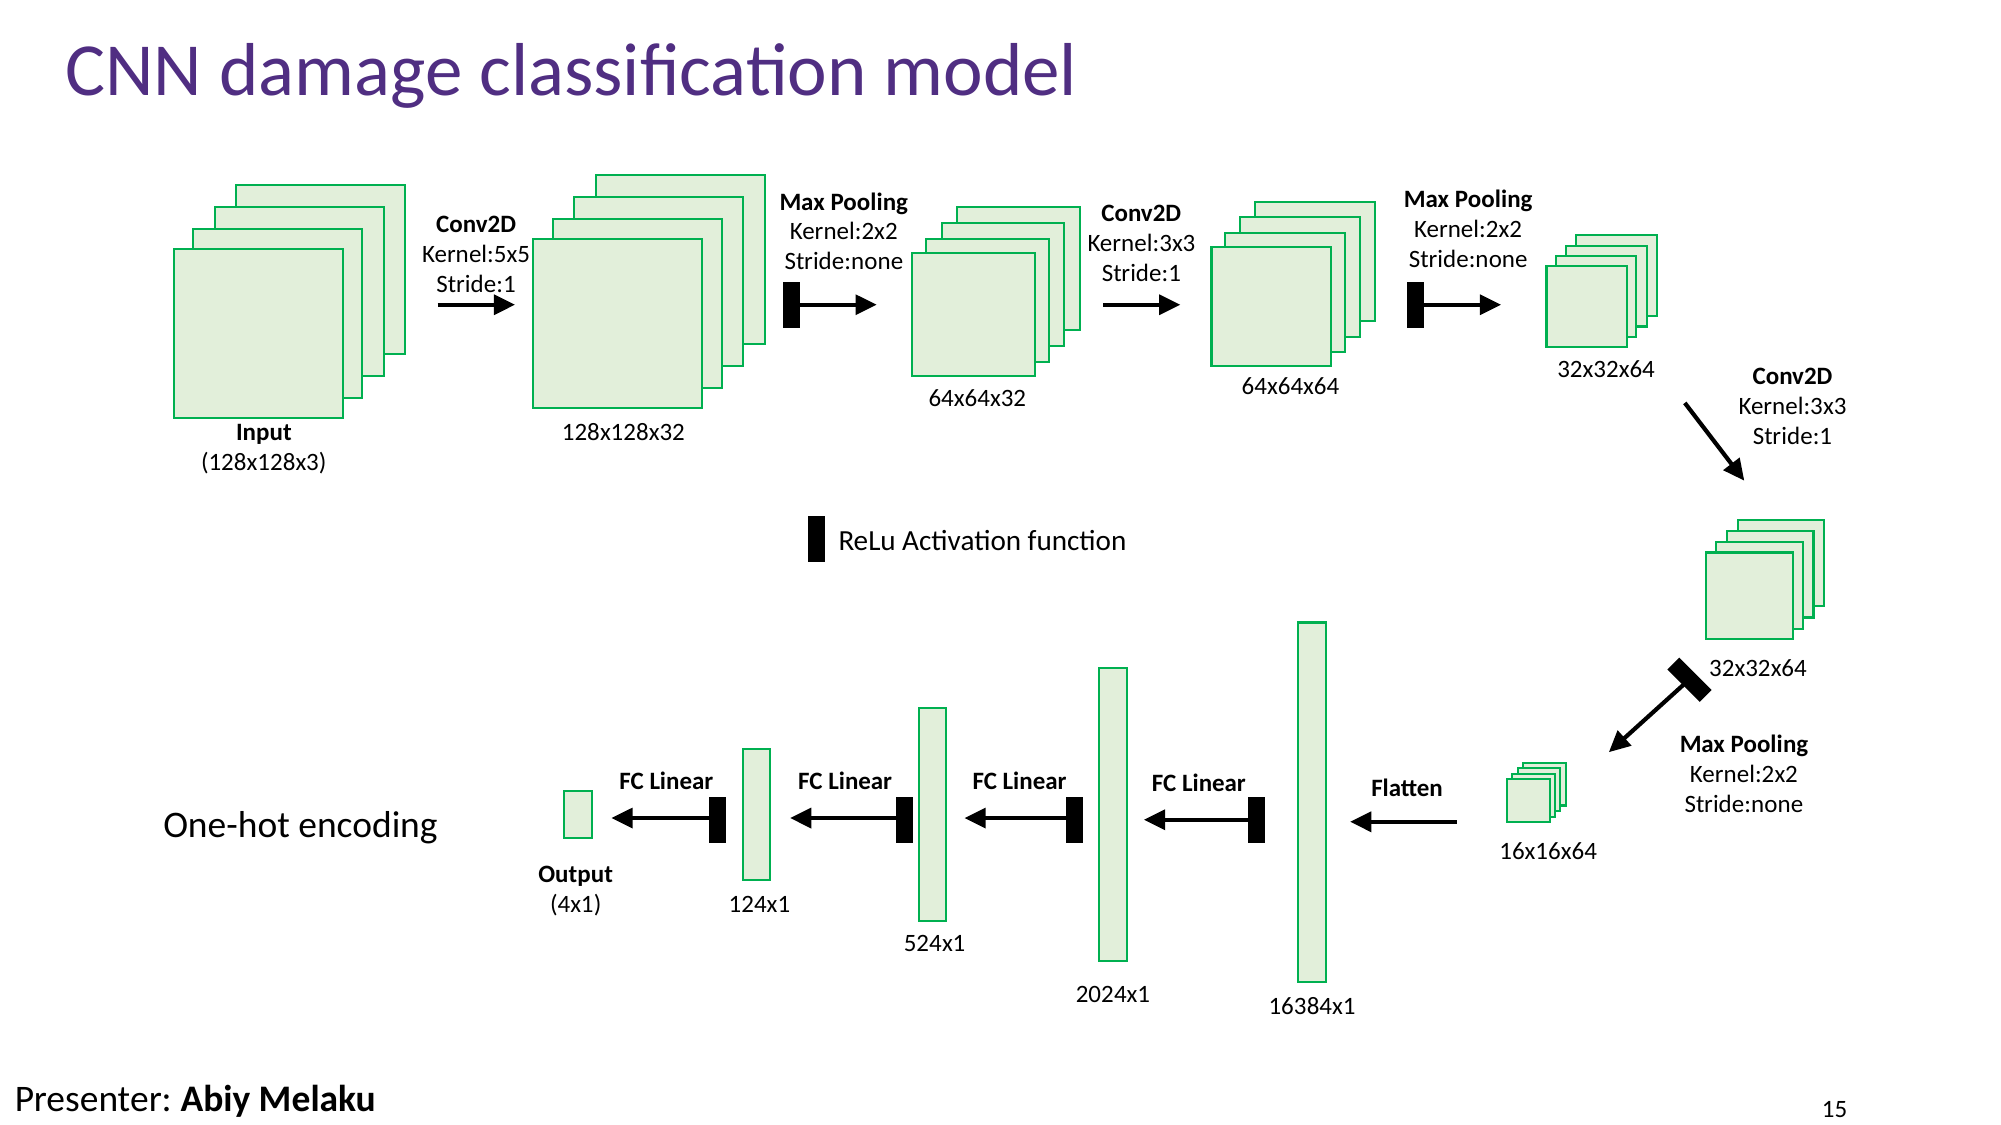

# CNN damage classification model
Max Pooling
Kernel:2x2
Stride:none

128x128x32
Max Pooling
Kernel:2x2
Stride:none

Conv2D
Kernel:3x3
Stride:1
Conv2D
Kernel:5x5
Stride:1

64x64x64

64x64x32

32x32x64
Conv2D
Kernel:3x3
Stride:1
Input
(128x128x3)
ReLu Activation function

32x32x64

Max Pooling
Kernel:2x2
Stride:none

FC Linear

FC Linear

FC Linear

FC Linear

Flatten

One-hot encoding
16x16x64
Output
(4x1)
124x1
524x1
2024x1
16384x1
Presenter: Abiy Melaku
15